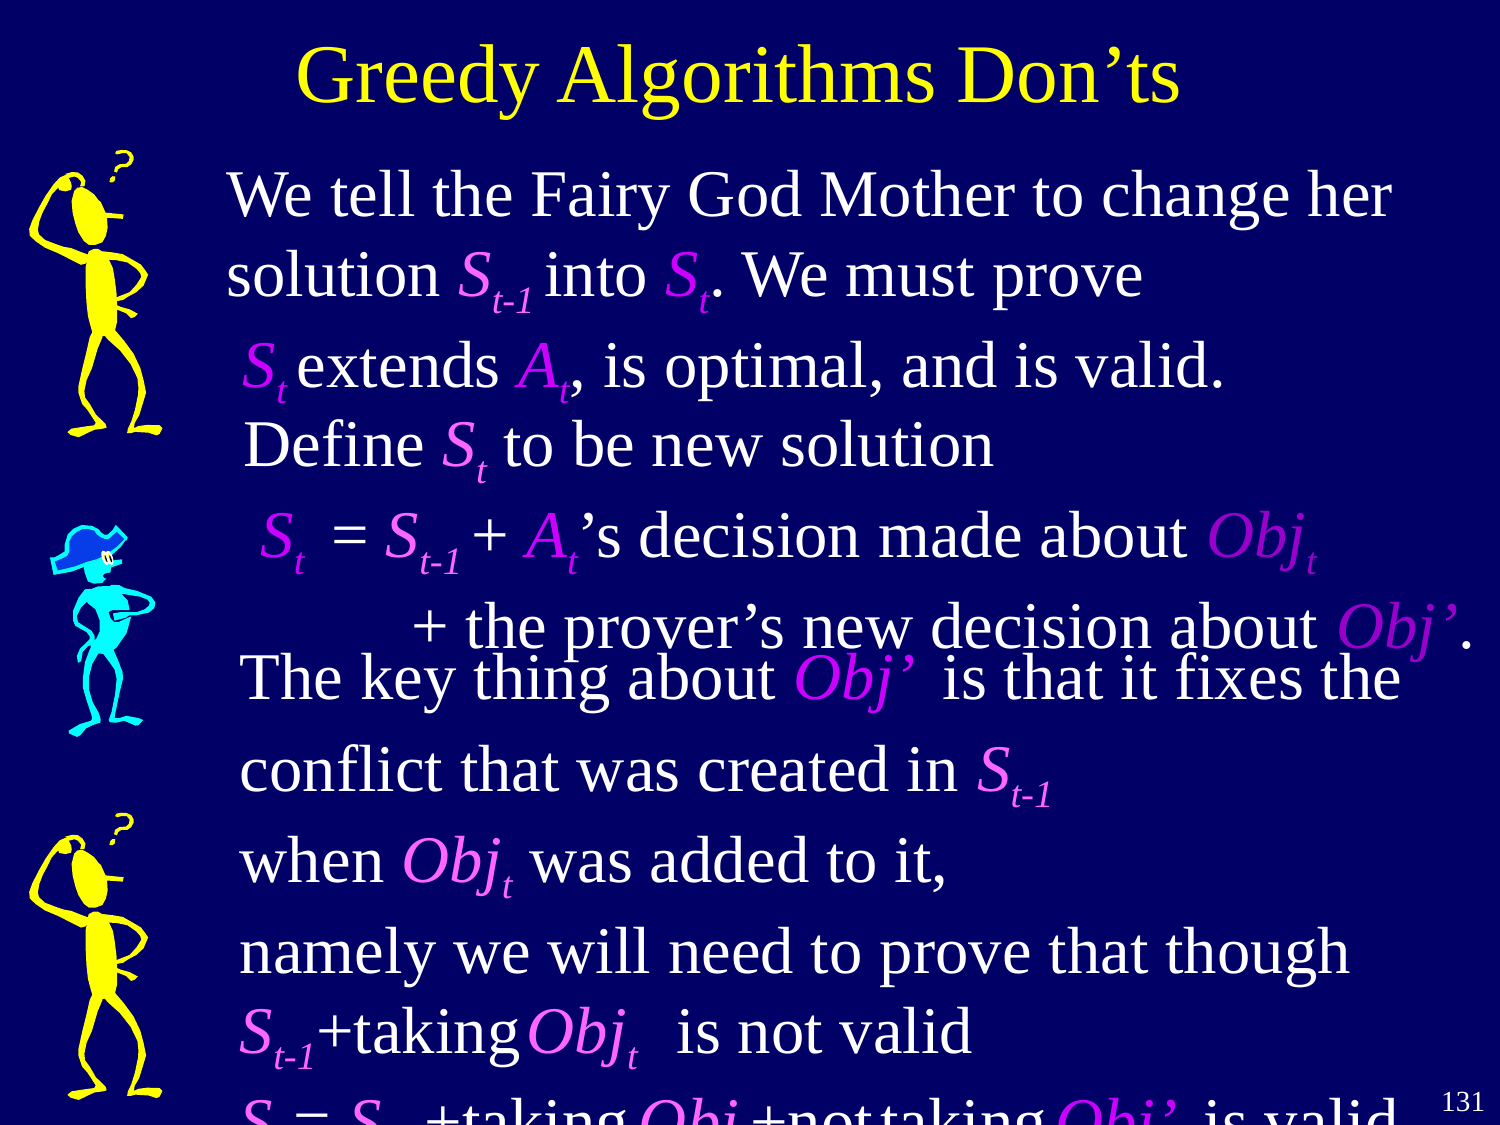

Greedy Algorithms Don’ts
We tell the Fairy God Mother to change her
solution St-1 into St. We must prove
 St extends At, is optimal, and is valid.

Define St to be new solution
 St  = St-1 + At’s decision made about Objt
          + the prover’s new decision about Obj’.

The key thing about Obj’  is that it fixes the conflict that was created in St-1
when Objt was added to it,
namely we will need to prove that though
St-1+taking Objt    is not valid
St = St-1+taking Objt+not taking Obj’  is valid.